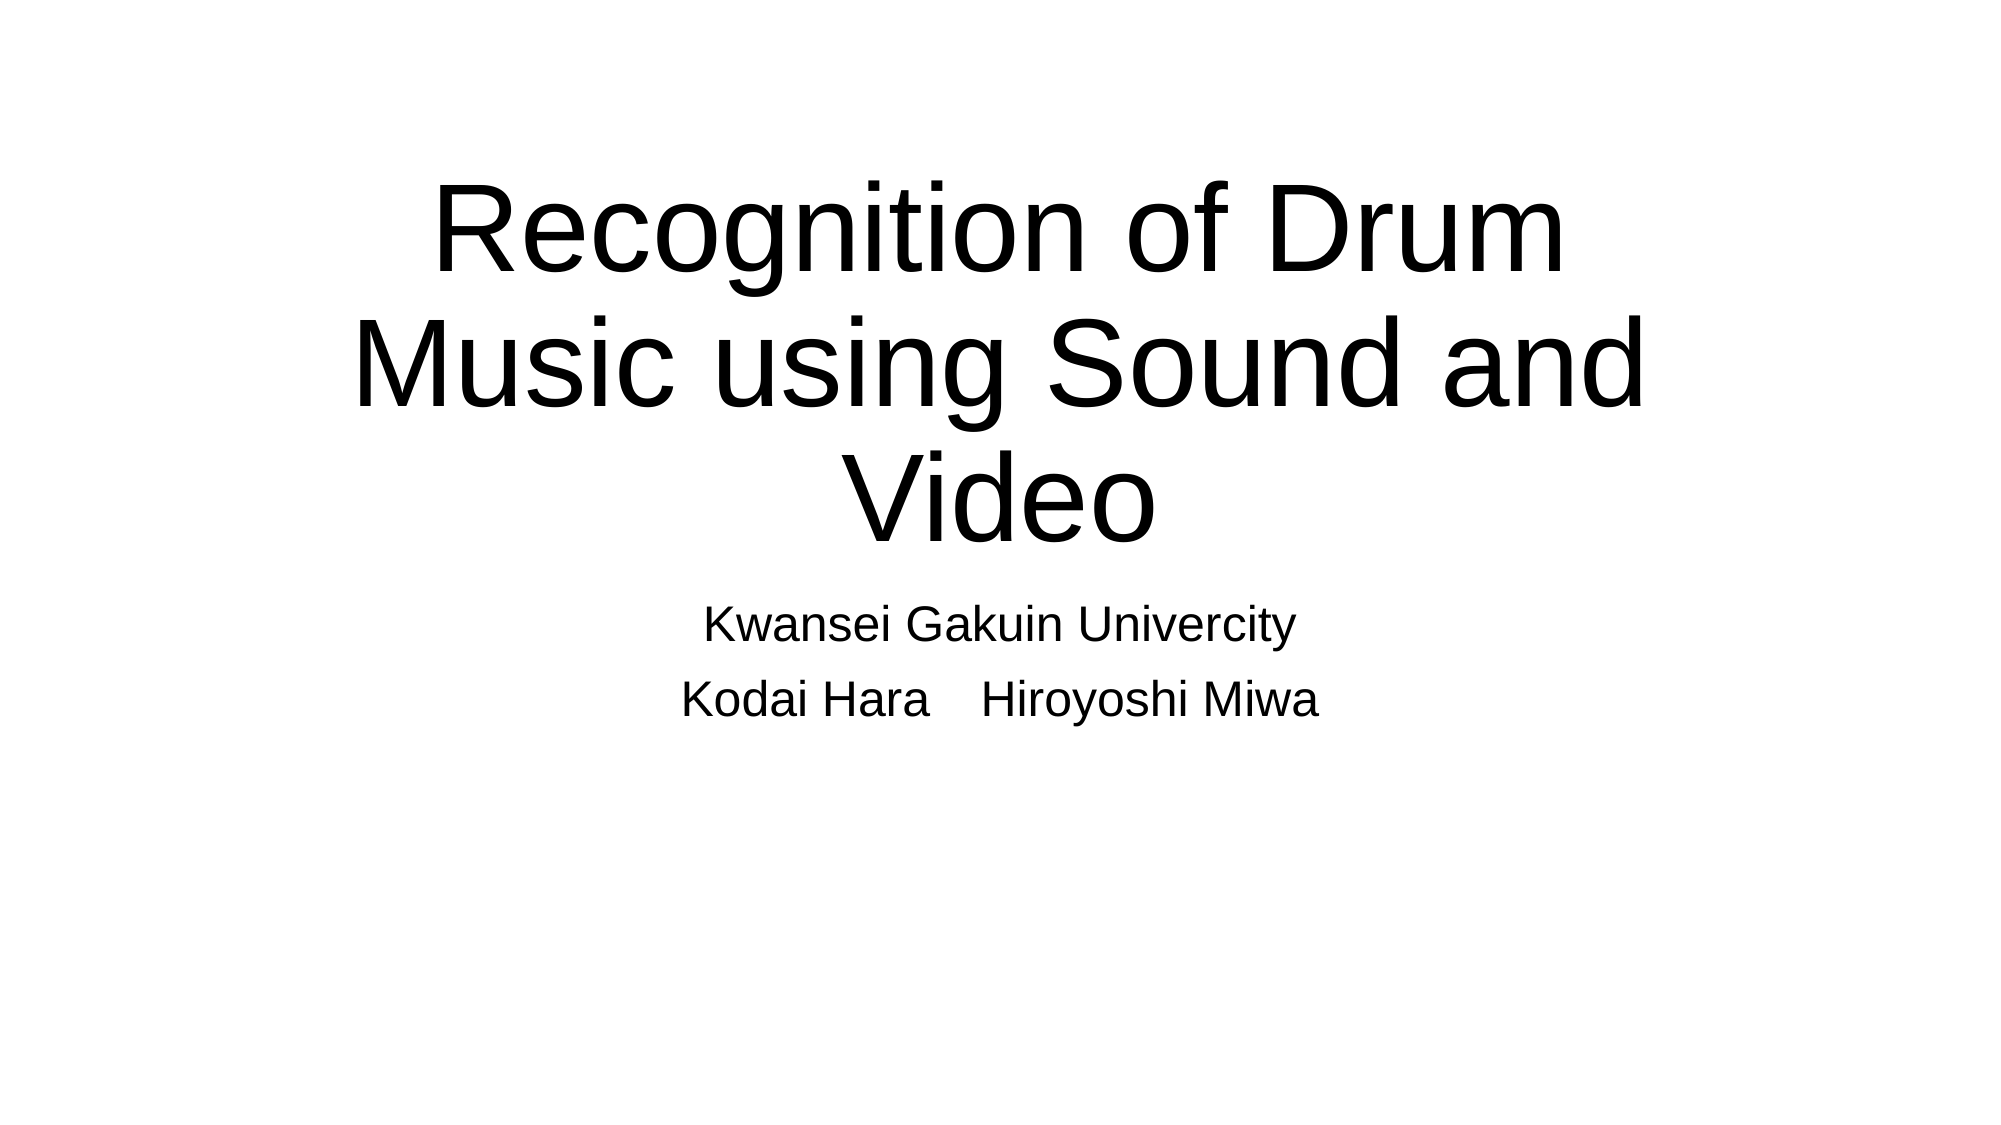

# Recognition of Drum Music using Sound and Video
Kwansei Gakuin Univercity
Kodai Hara	Hiroyoshi Miwa